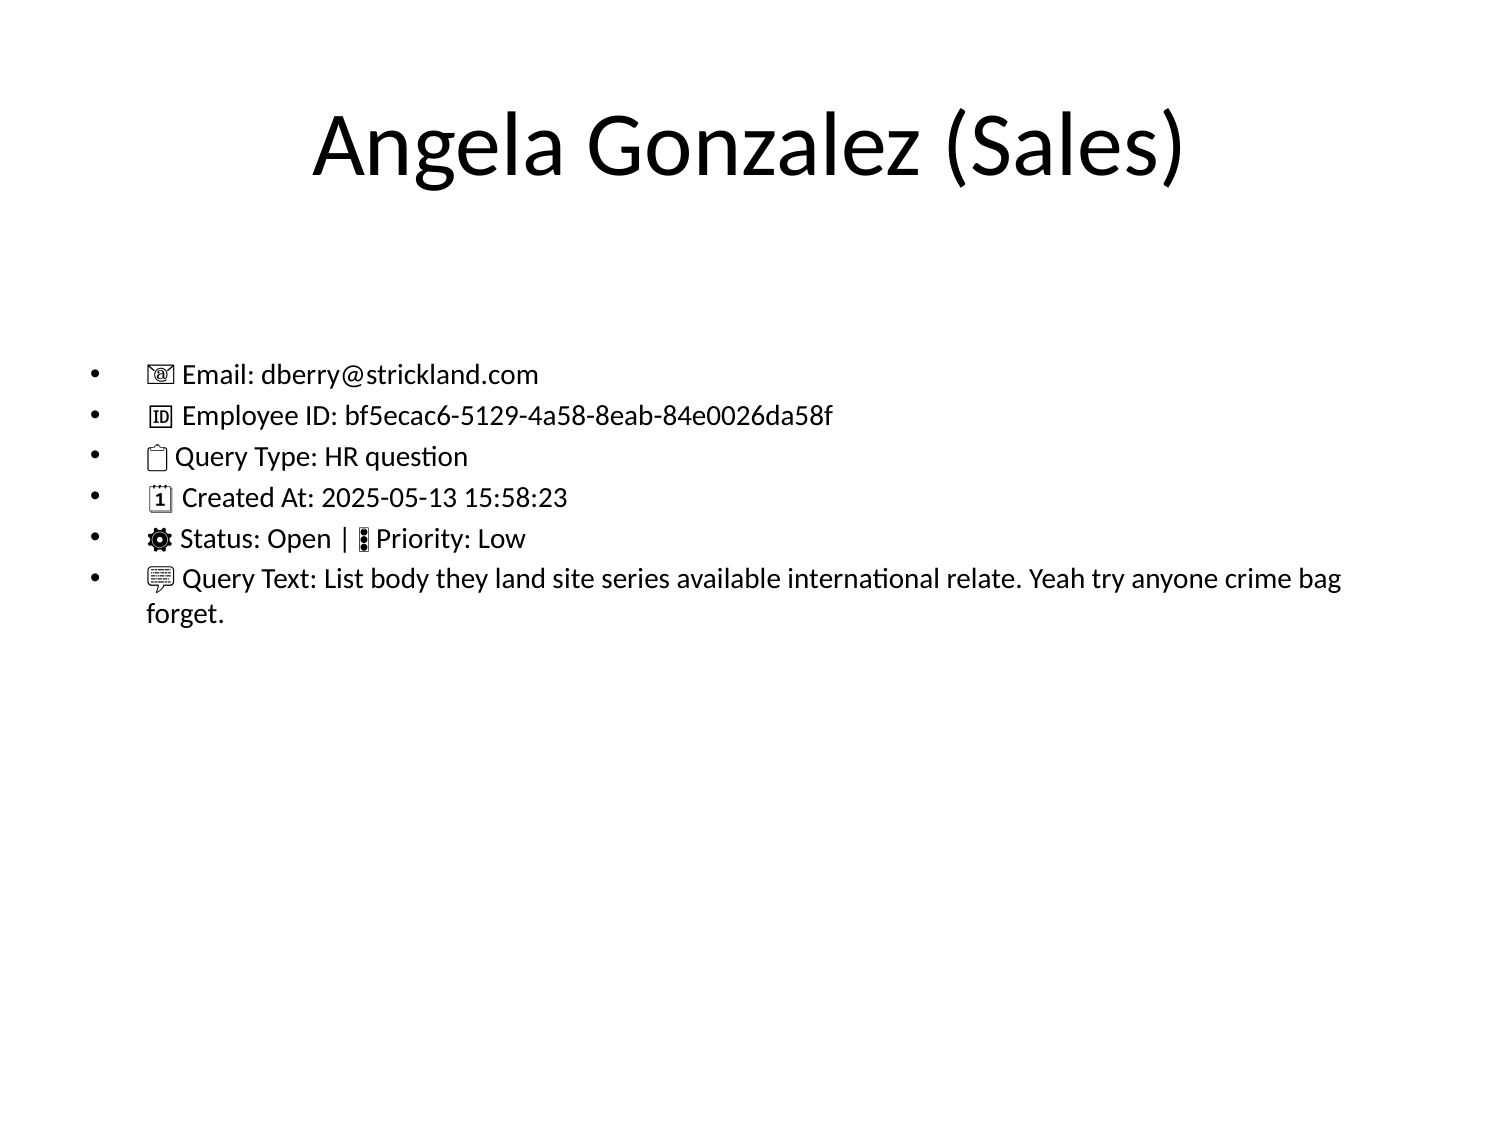

# Angela Gonzalez (Sales)

📧 Email: dberry@strickland.com
🆔 Employee ID: bf5ecac6-5129-4a58-8eab-84e0026da58f
📋 Query Type: HR question
🗓 Created At: 2025-05-13 15:58:23
⚙ Status: Open | 🚦 Priority: Low
💬 Query Text: List body they land site series available international relate. Yeah try anyone crime bag forget.